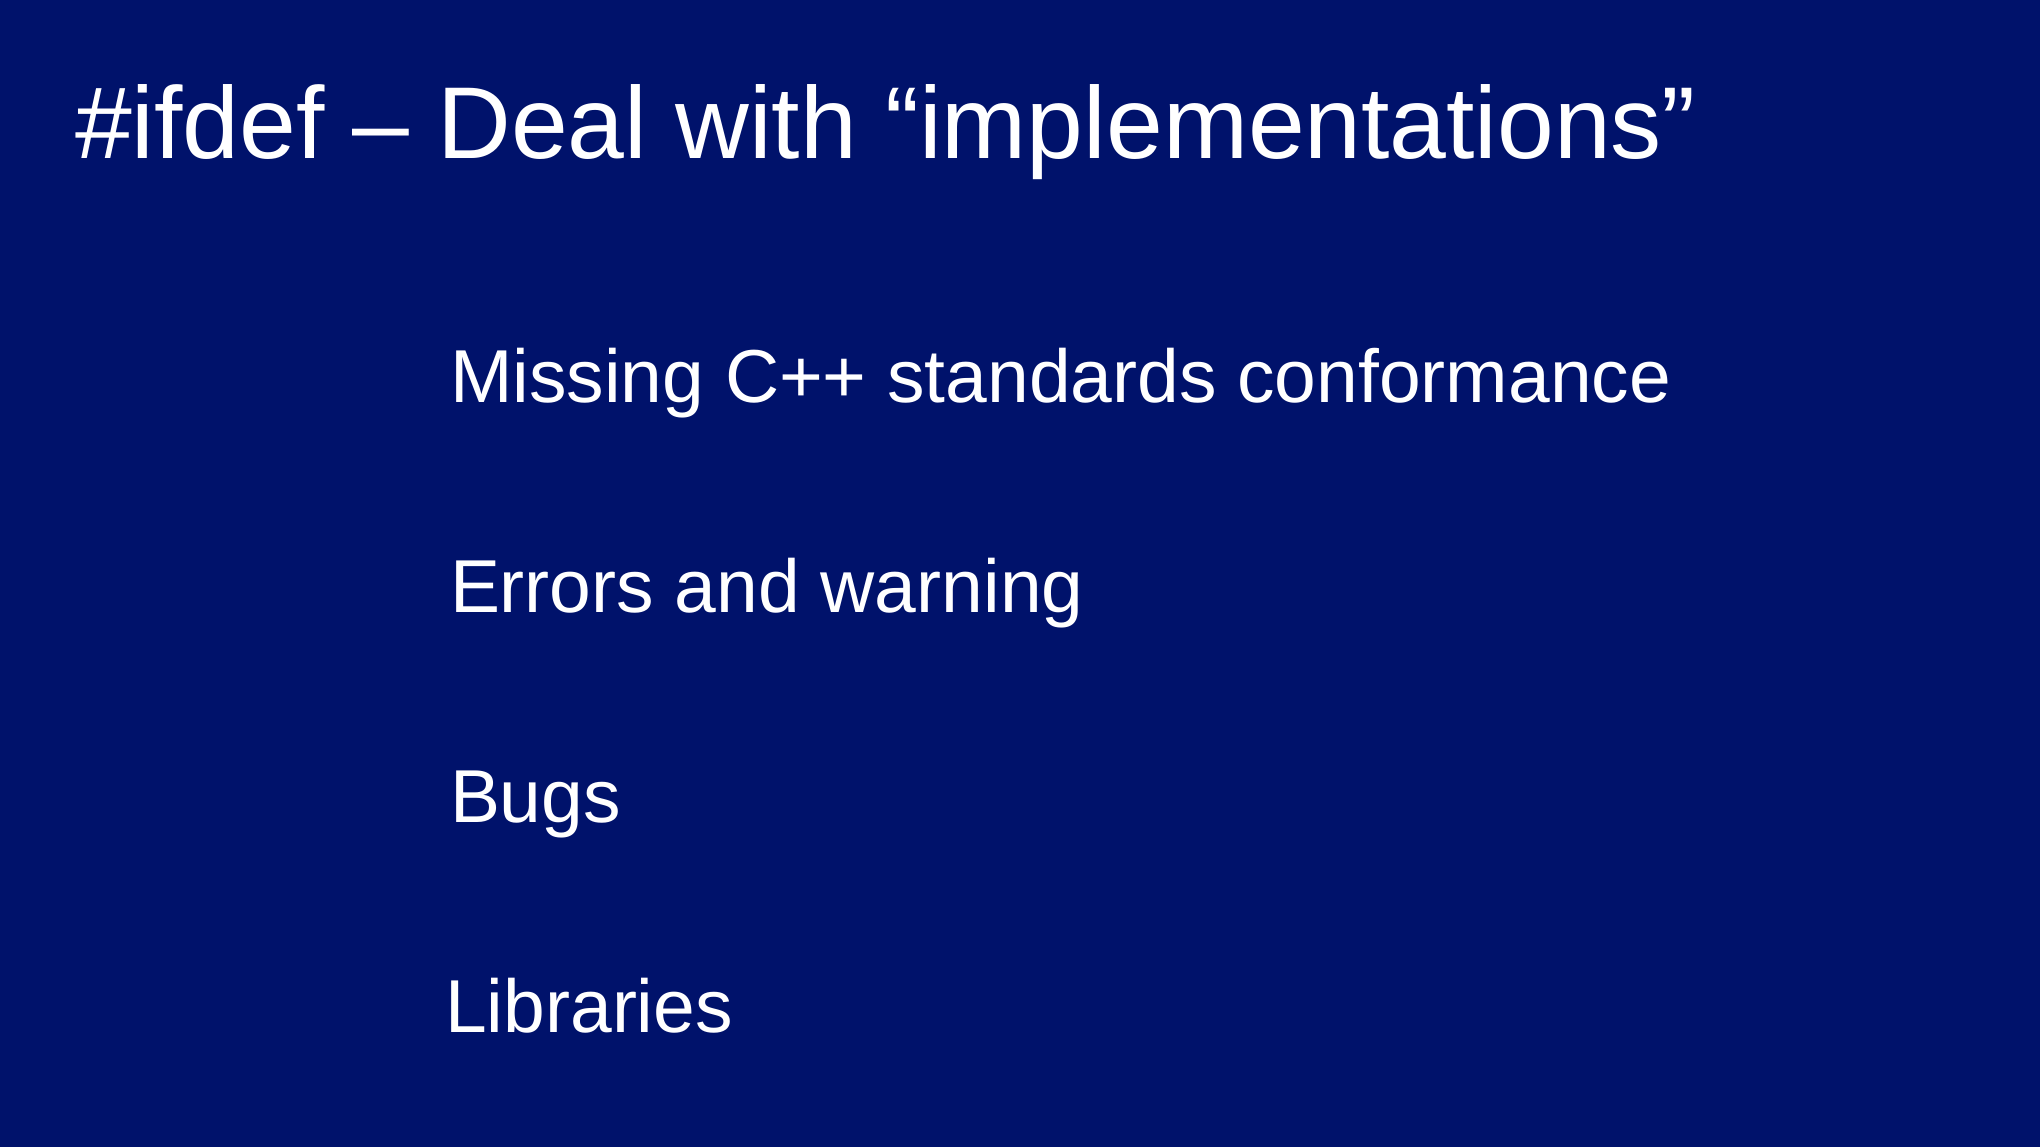

# #ifdef – Deal with “implementations”

	Missing C++ standards conformance

	Errors and warning

	Bugs

       Libraries